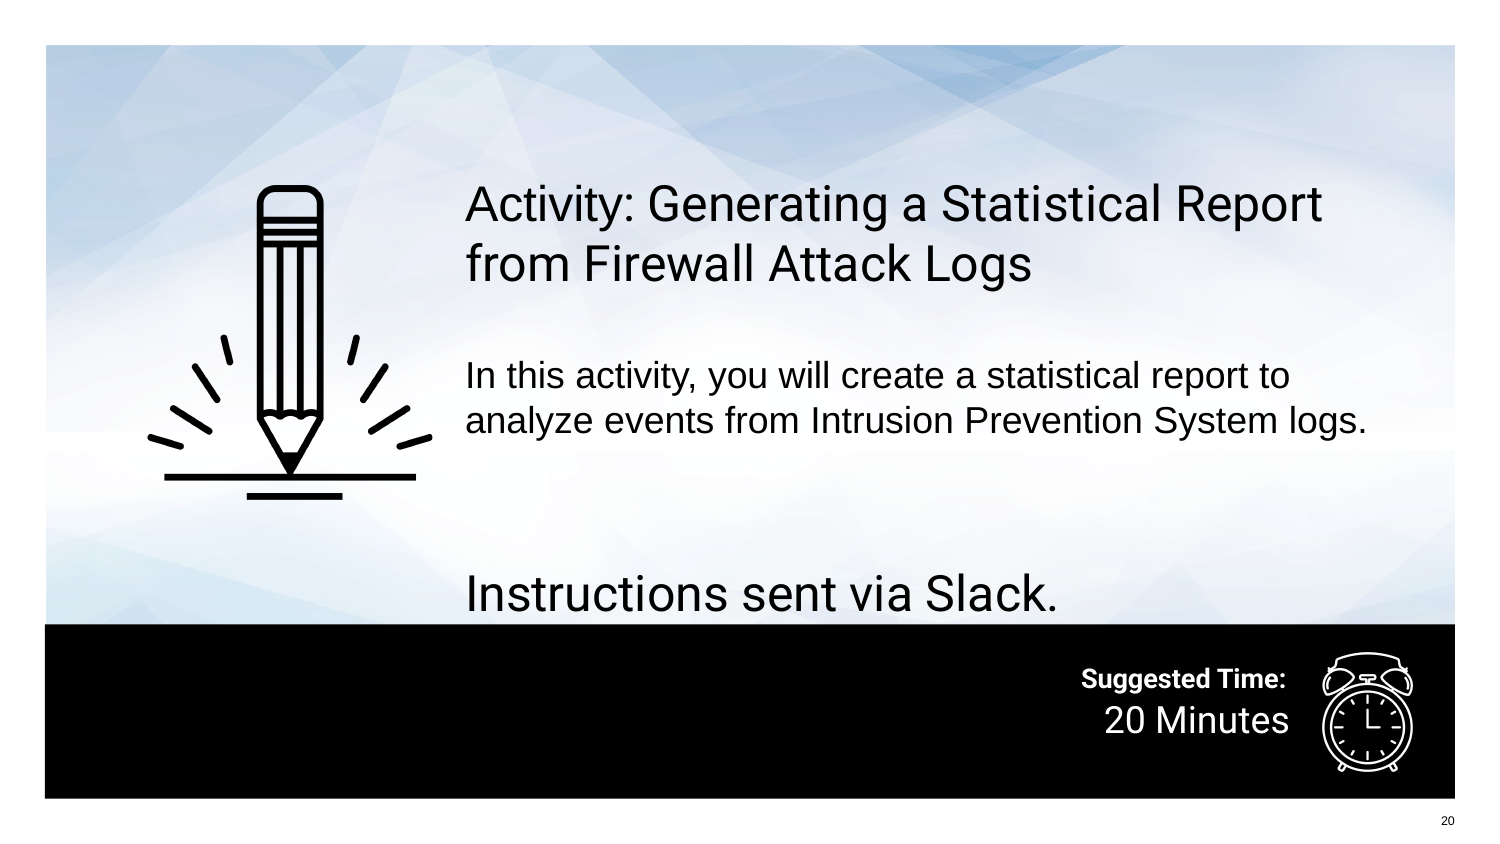

Activity: Generating a Statistical Report from Firewall Attack Logs

In this activity, you will create a statistical report to analyze events from Intrusion Prevention System logs.

Instructions sent via Slack.
# 20 Minutes

20